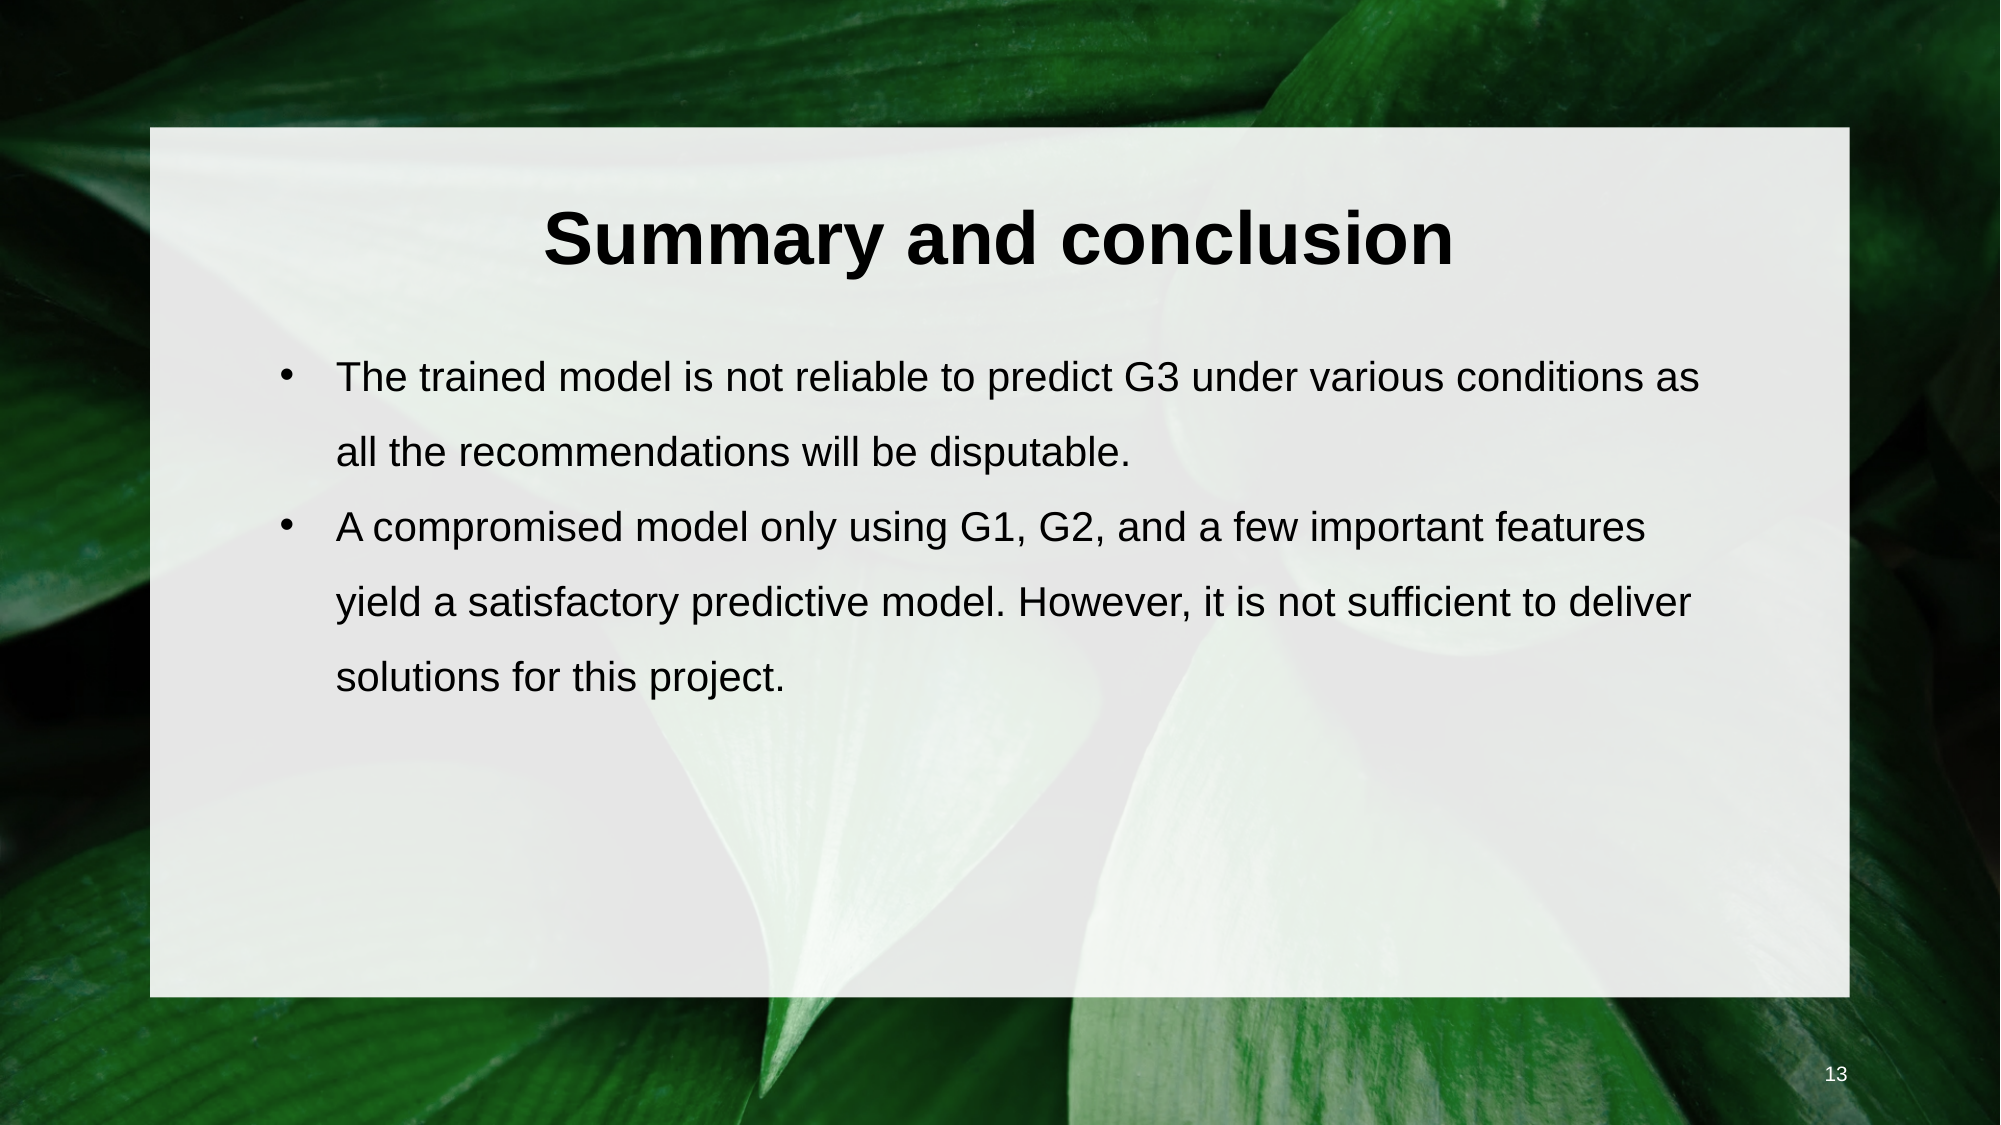

# Summary and conclusion
The trained model is not reliable to predict G3 under various conditions as all the recommendations will be disputable.
A compromised model only using G1, G2, and a few important features yield a satisfactory predictive model. However, it is not sufficient to deliver solutions for this project.
13